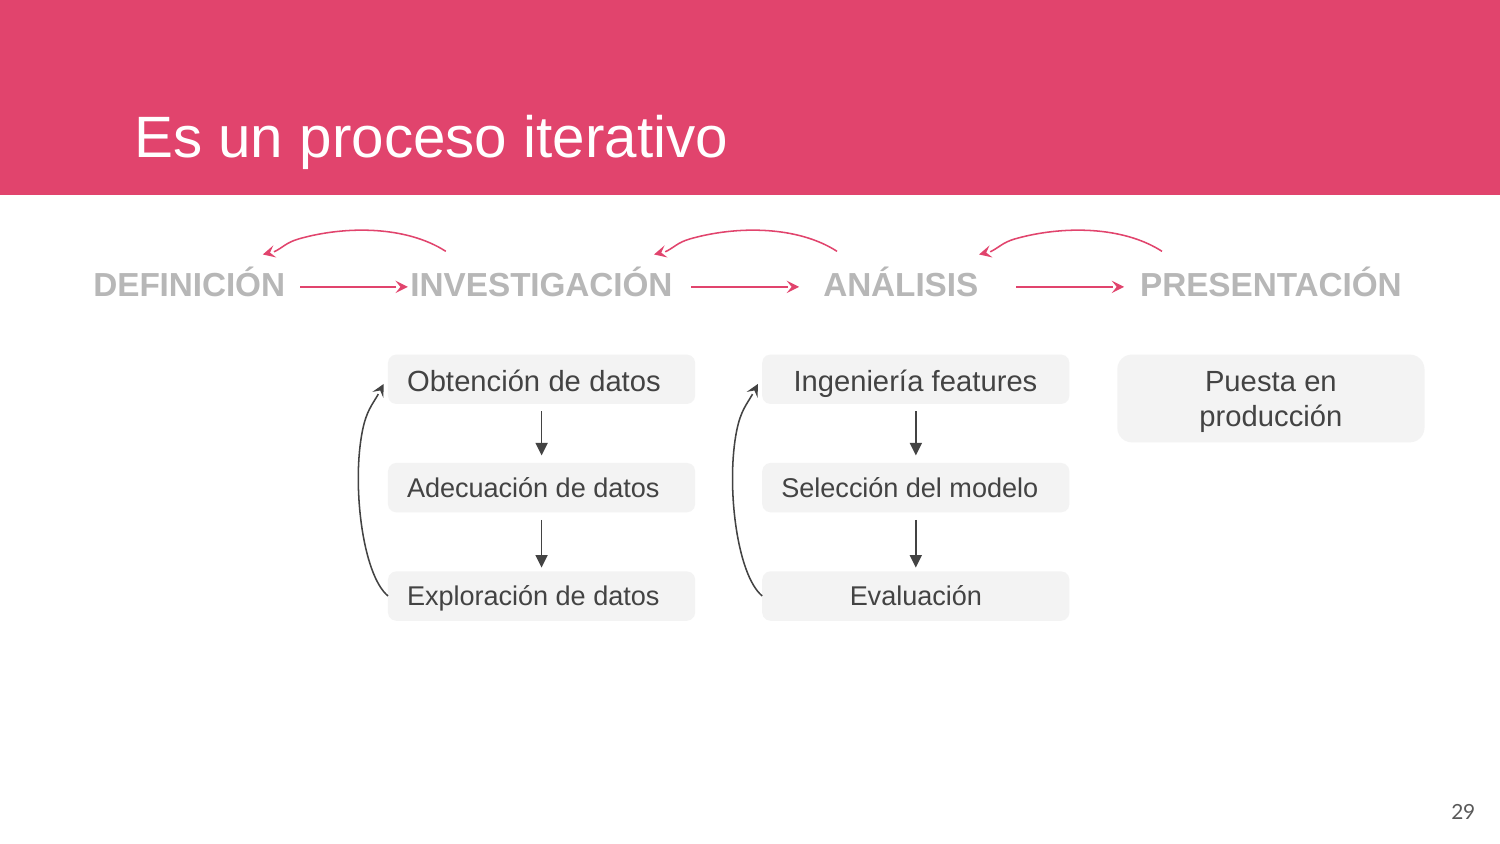

Es un proceso iterativo

DEFINICIÓN
INVESTIGACIÓN
ANÁLISIS
PRESENTACIÓN
Obtención de datos
Ingeniería features
Puesta en producción

Adecuación de datos
Selección del modelo

Exploración de datos
Evaluación

29